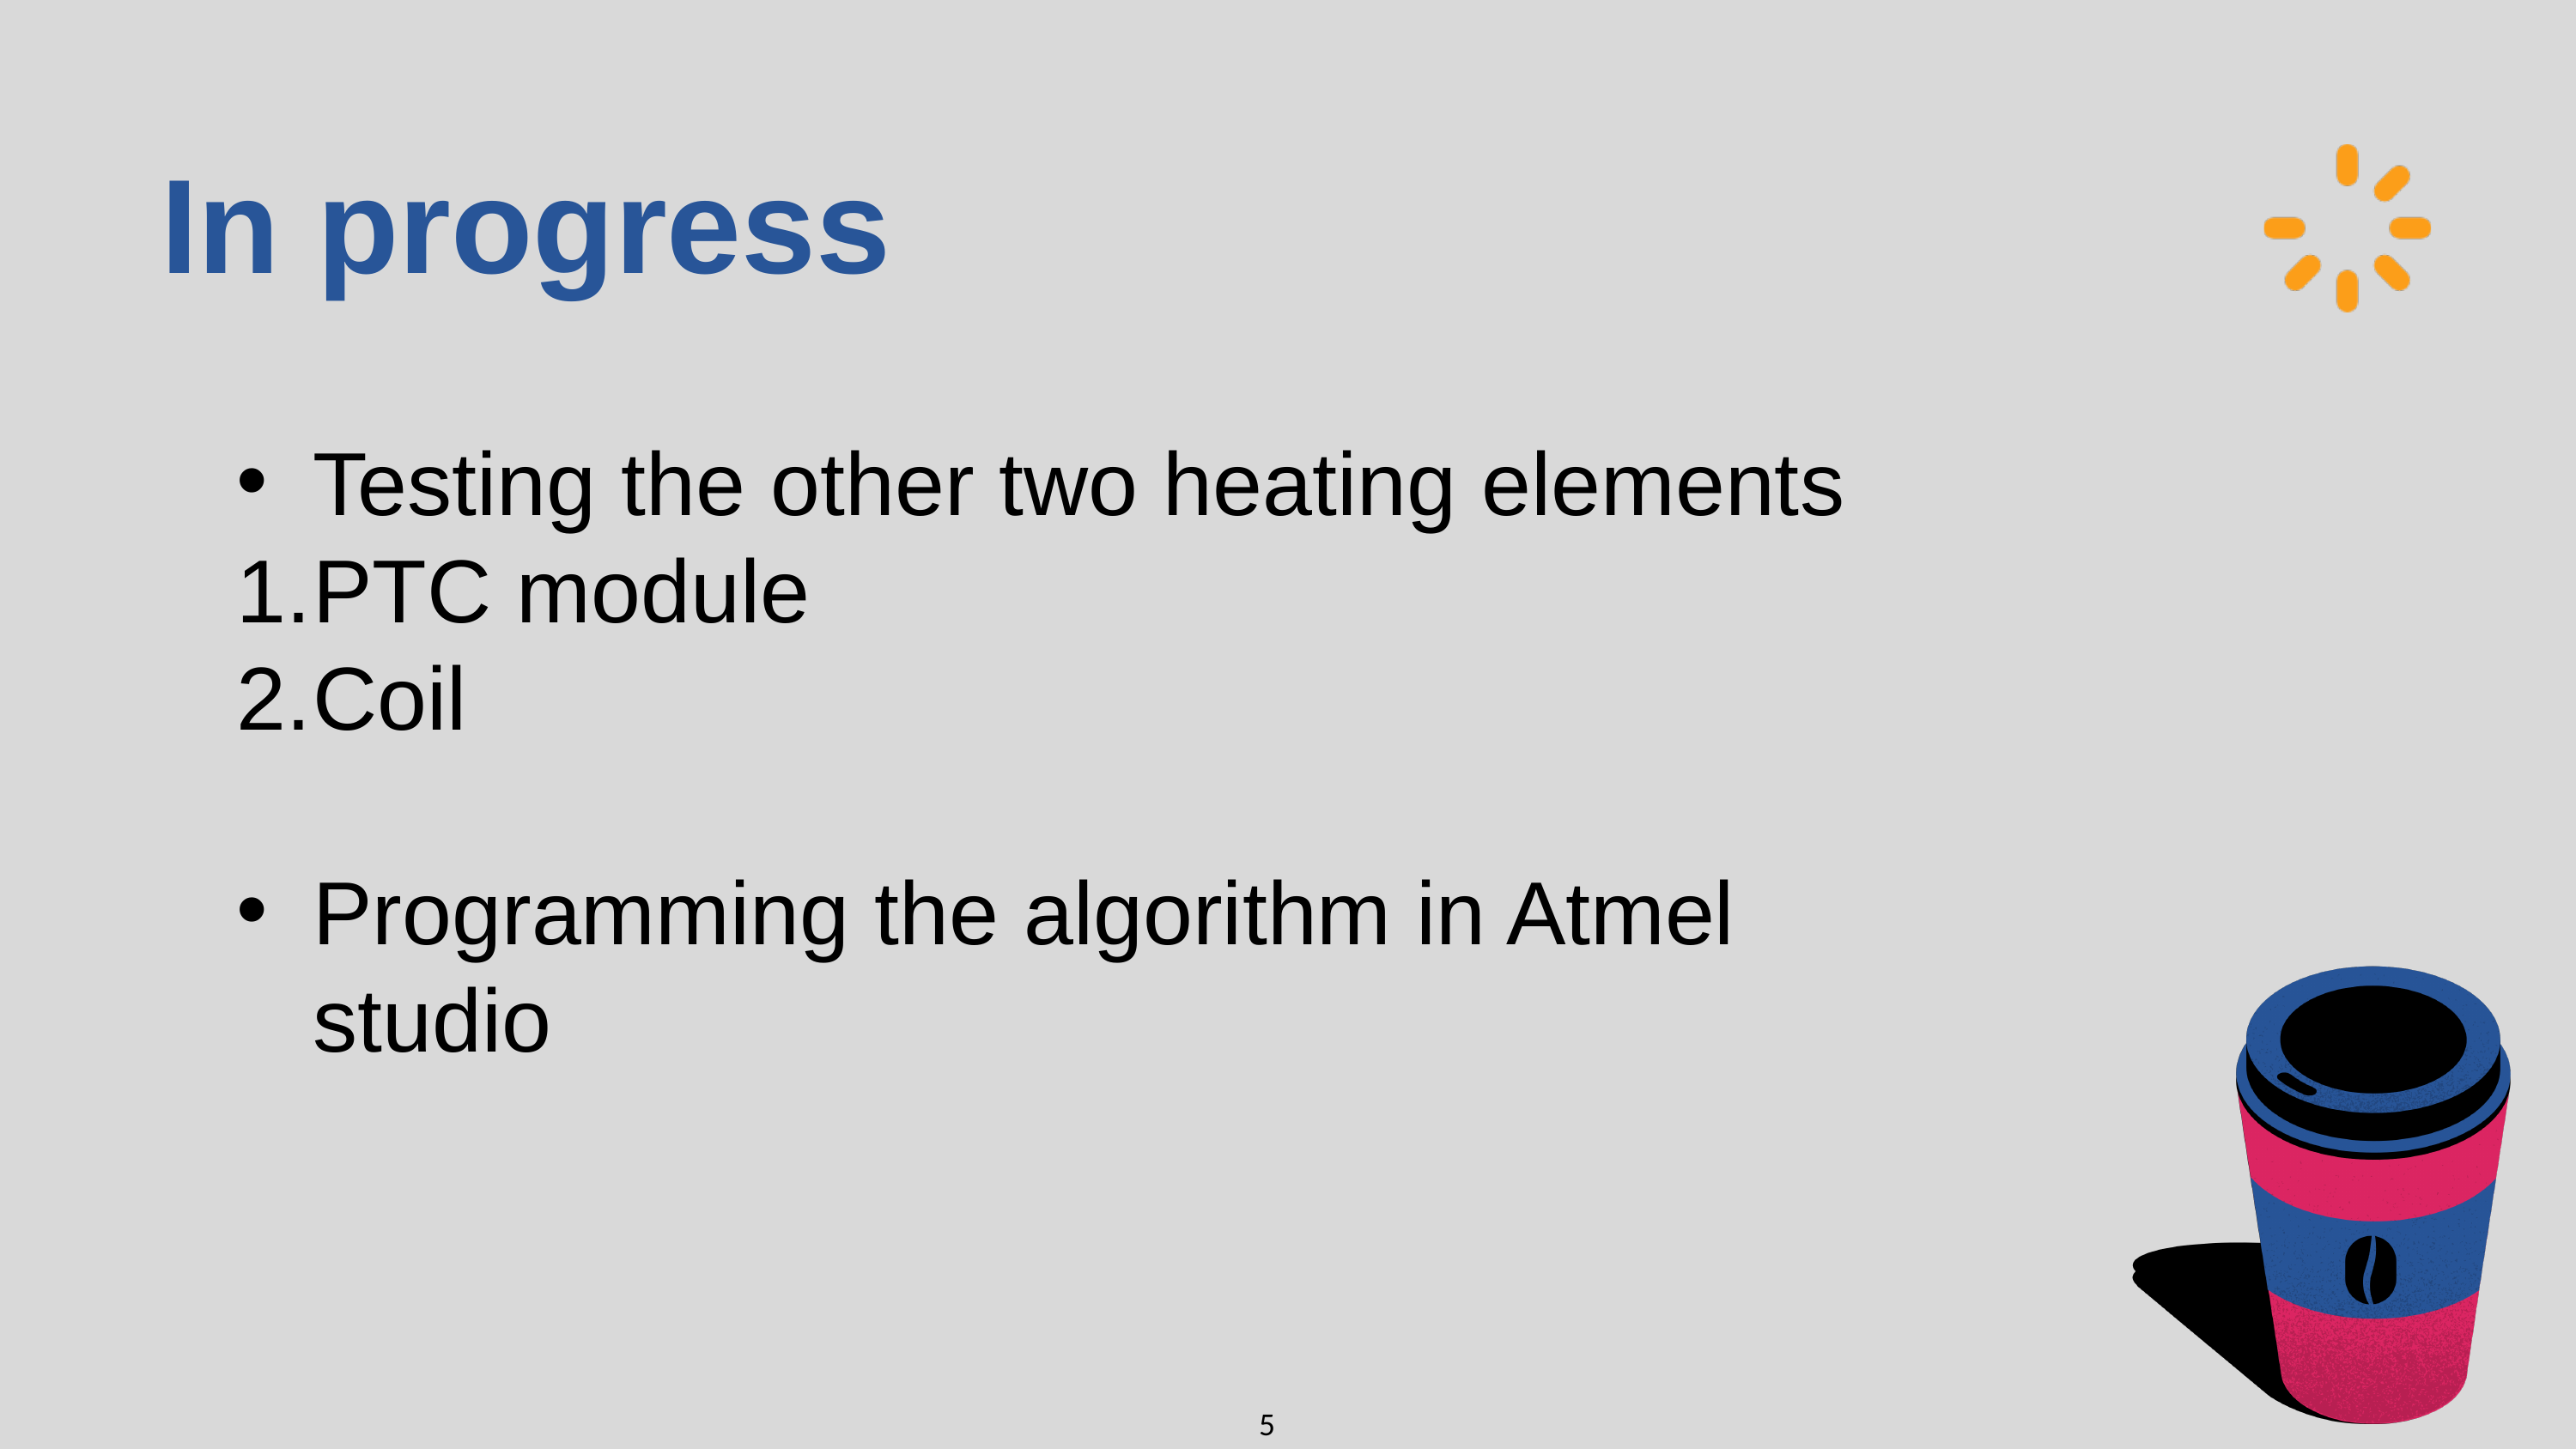

In progress

Testing the other two heating elements
PTC module
Coil

Programming the algorithm in Atmel studio

5